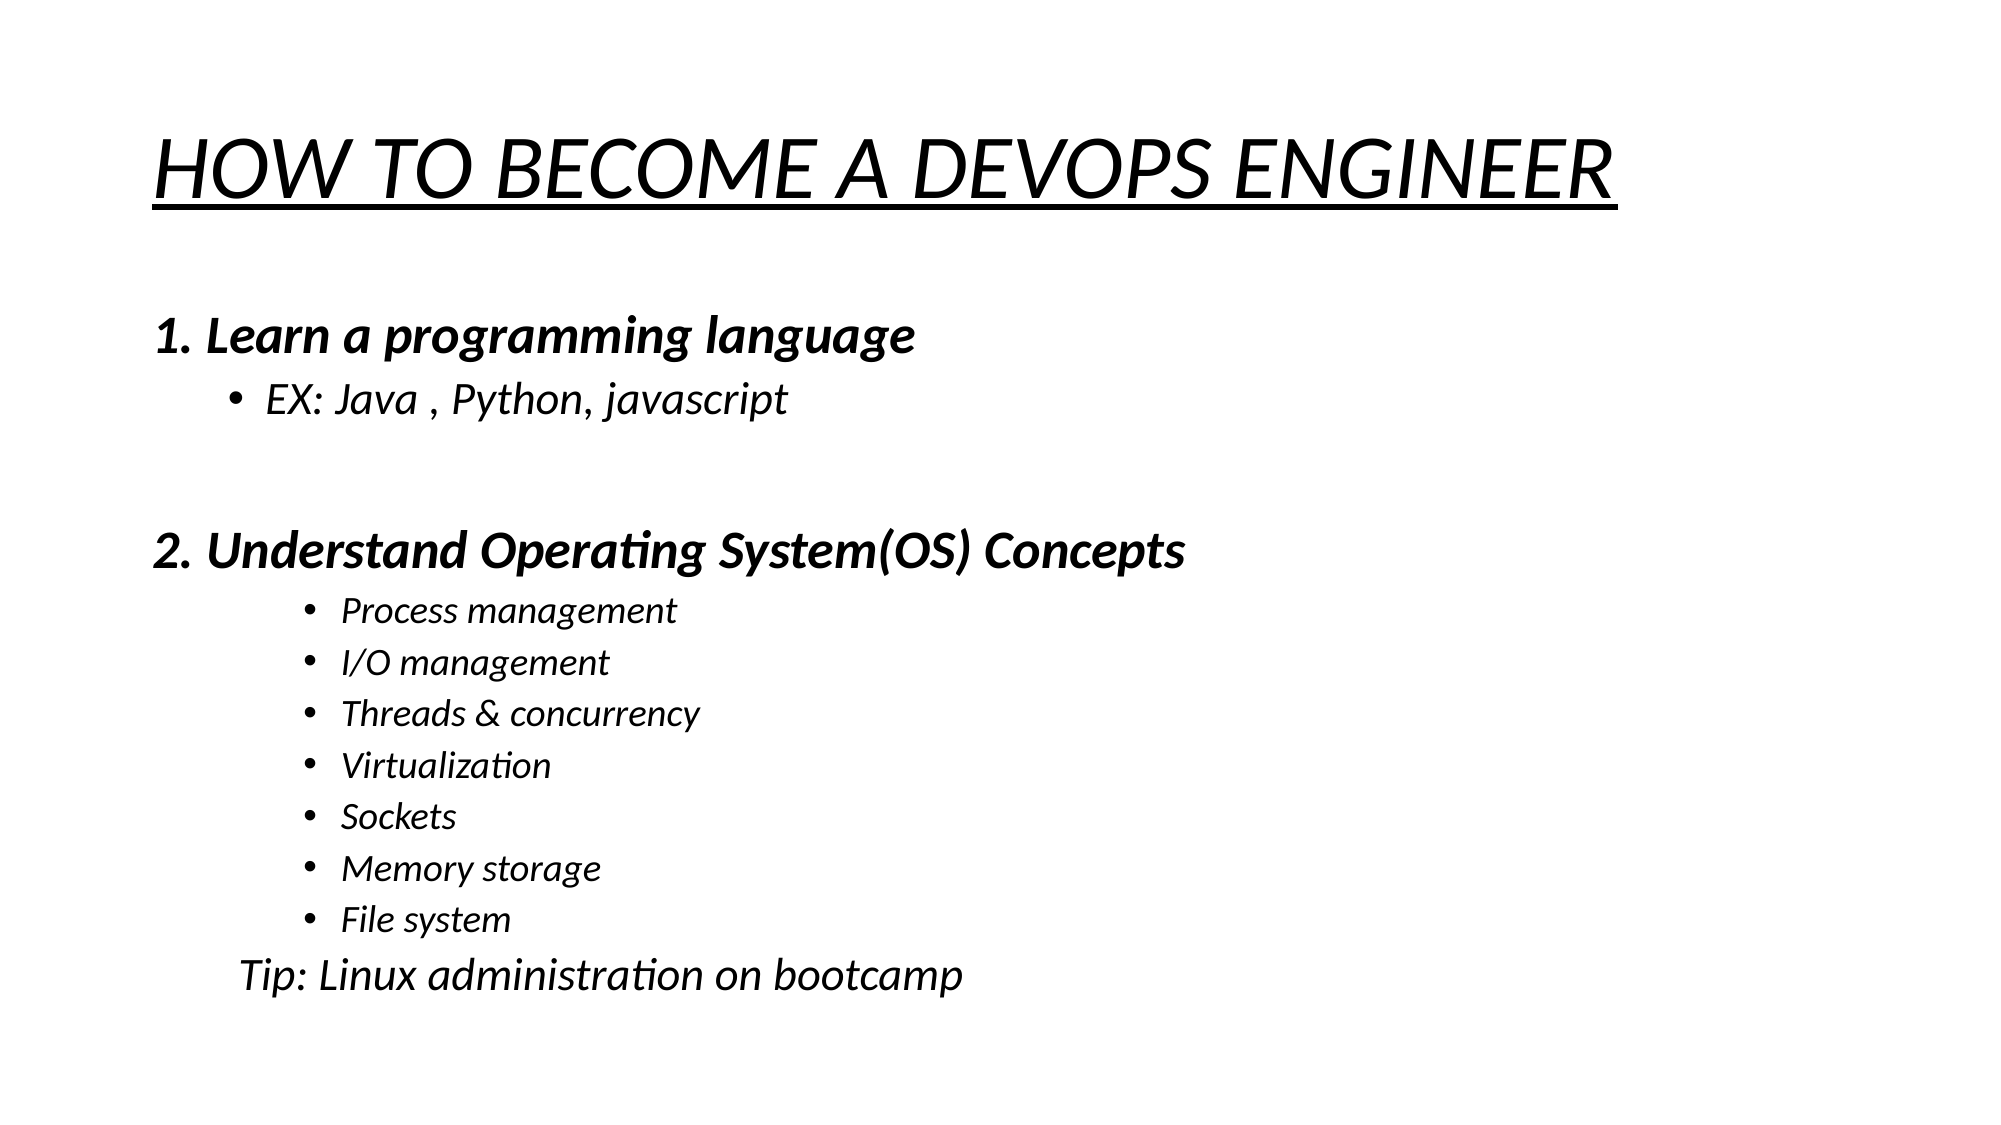

# HOW TO BECOME A DEVOPS ENGINEER
1. Learn a programming language
EX: Java , Python, javascript

2. Understand Operating System(OS) Concepts
Process management
I/O management
Threads & concurrency
Virtualization
Sockets
Memory storage
File system
 Tip: Linux administration on bootcamp